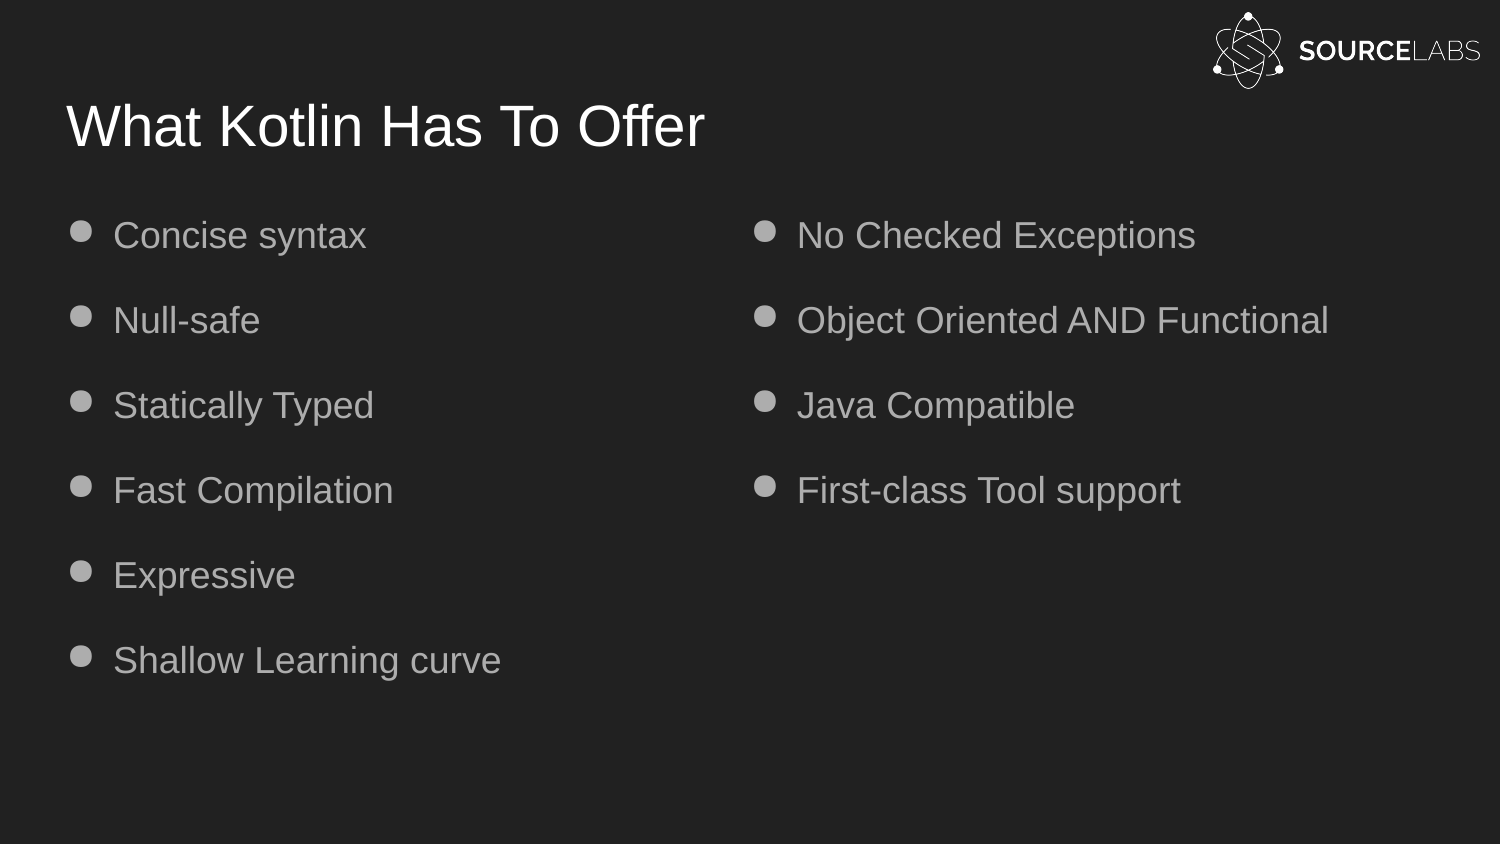

# What Kotlin Has To Offer
Concise syntax
Null-safe
Statically Typed
Fast Compilation
Expressive
Shallow Learning curve
No Checked Exceptions
Object Oriented AND Functional
Java Compatible
First-class Tool support